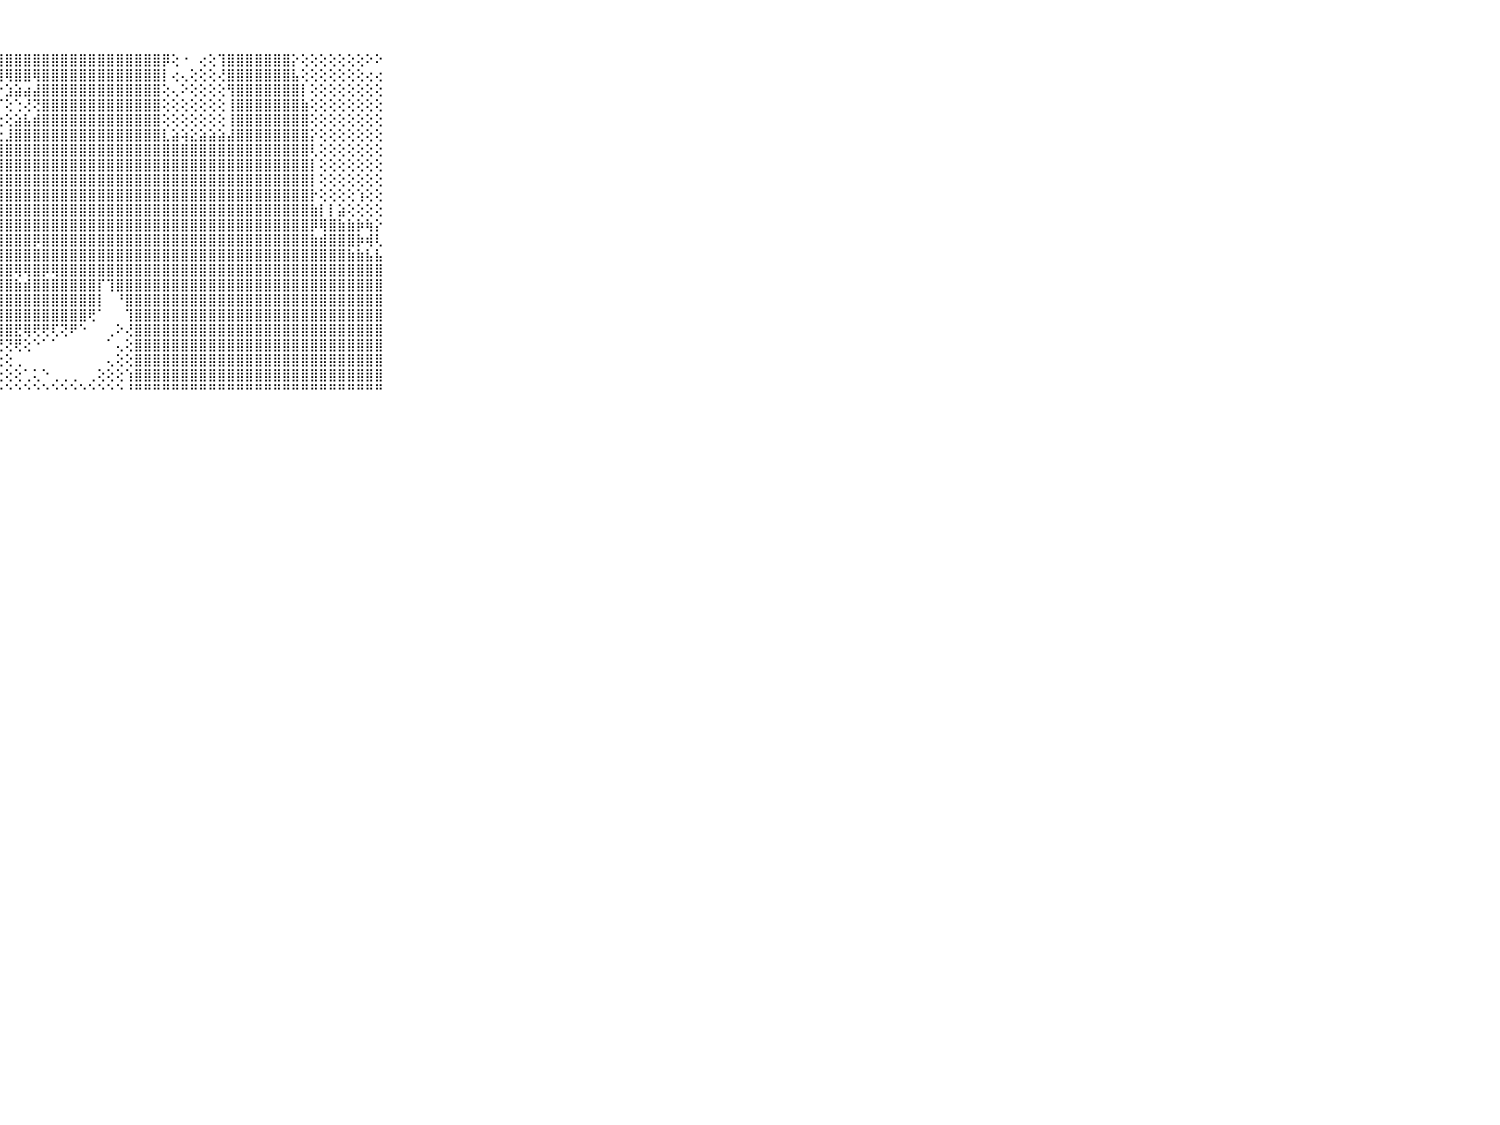

⠀⠀⠀⠀⠀⠀⠀⠀⠀⠀⠀⣿⣿⣿⣿⣿⣿⣿⣿⣿⣿⣿⣿⣿⣿⣿⣿⣿⣿⣿⣿⣿⣿⣿⣿⣿⣿⣿⣿⣿⣿⣿⣿⣿⣿⡿⢕⠐⠀⢔⢕⢹⣿⣿⣿⣿⣿⣿⣿⡕⢕⢕⢕⢕⢕⢕⢕⠕⠕⠀⠀⠀⠀⠀⠀⠀⠀⠀⠀⠀⠀
⠀⠀⠀⠀⠀⠀⠀⠀⠀⠀⠀⣽⣿⣿⣿⣿⣿⣿⣿⣿⣿⣿⣿⢿⢿⢿⢻⢿⢿⣿⣿⢿⣿⣿⣿⣿⣿⣿⣿⣿⣿⣿⣿⣿⣿⡇⢔⢄⢕⢕⢕⢜⣿⣿⣿⣿⣿⣿⣿⣧⢕⢕⢕⢕⢕⢕⢕⢔⢔⠀⠀⠀⠀⠀⠀⠀⠀⠀⠀⠀⠀
⠀⠀⠀⠀⠀⠀⠀⠀⠀⠀⠀⣿⣿⣿⣿⣿⣿⣿⣿⣿⣿⢟⢕⢔⢔⢔⢕⡕⣱⣵⣴⣼⣿⣿⣿⣿⣿⣿⣿⣿⣿⣿⣿⣿⣿⢕⢄⠕⢕⢕⢕⢕⢻⣿⣿⣿⣿⣿⣿⣿⡇⢕⢕⢕⢕⢕⢕⢕⢕⠀⠀⠀⠀⠀⠀⠀⠀⠀⠀⠀⠀
⠀⠀⠀⠀⠀⠀⠀⠀⠀⠀⠀⣿⣿⣿⣿⣿⣿⣿⡏⠝⠕⠐⢅⢕⣱⢷⢟⠏⢕⢑⢜⢝⣿⣿⣿⣿⣿⣿⣿⣿⣿⣿⣿⣿⣿⢕⢕⢕⢕⢕⢕⢕⢸⣿⣿⣿⣿⣿⣿⣿⣷⢕⢕⢕⢕⢕⢕⢕⢕⠀⠀⠀⠀⠀⠀⠀⠀⠀⠀⠀⠀
⠀⠀⠀⠀⠀⠀⠀⠀⠀⠀⠀⣿⣿⣿⣿⣿⣿⡿⢇⠀⢀⠄⢕⢜⢕⢔⢕⢕⢕⣵⣧⣾⣿⣿⣿⣿⣿⣿⣿⣿⣿⣿⣿⣿⣿⢕⢕⢕⢕⢕⢕⢕⢸⣿⣿⣿⣿⣿⣿⣿⣿⢕⢕⢕⢕⢕⢕⢕⢕⠀⠀⠀⠀⠀⠀⠀⠀⠀⠀⠀⠀
⠀⠀⠀⠀⠀⠀⠀⠀⠀⠀⠀⣿⣿⣿⣿⣿⣿⡇⢕⢕⢱⢕⢔⢕⢕⢕⣕⣕⣸⣿⣿⣿⣿⣿⣿⣿⣿⣿⣿⣿⣿⣿⣿⣿⣿⣇⣵⢵⣕⣵⣵⣵⣼⣿⣿⣿⣿⣿⣿⣿⣿⡕⢕⢕⢕⢕⢕⢕⢕⠀⠀⠀⠀⠀⠀⠀⠀⠀⠀⠀⠀
⠀⠀⠀⠀⠀⠀⠀⠀⠀⠀⠀⣿⣿⣿⣿⣿⣿⡕⡕⢕⢸⢕⣵⣷⣿⣿⣿⣿⣿⣿⣿⣿⣿⣿⣿⣿⣿⣿⣿⣿⣿⣿⣿⣿⣿⣿⣿⣿⣿⣿⣿⣿⣿⣿⣿⣿⣿⣿⣿⣿⣿⢇⢕⢕⢕⢕⢕⢕⢕⠀⠀⠀⠀⠀⠀⠀⠀⠀⠀⠀⠀
⠀⠀⠀⠀⠀⠀⠀⠀⠀⠀⠀⣿⣿⣿⣿⣿⣿⣿⢕⢕⢱⣿⣿⣿⣿⣿⣿⣿⣿⣿⣿⣿⣿⣿⣿⣿⣿⣿⣿⣿⣿⣿⣿⣿⣿⣿⣿⣿⣿⣿⣿⣿⣿⣿⣿⣿⣿⣿⣿⣿⣿⡇⢕⢕⢕⢕⢕⢕⢕⠀⠀⠀⠀⠀⠀⠀⠀⠀⠀⠀⠀
⠀⠀⠀⠀⠀⠀⠀⠀⠀⠀⠀⣿⣿⣿⣿⣿⣿⣿⢕⢕⢸⣿⣿⣿⣿⣿⣿⣿⣿⣿⣿⣿⣿⣿⣿⣿⣿⣿⣿⣿⣿⣿⣿⣿⣿⣿⣿⣿⣿⣿⣿⣿⣿⣿⣿⣿⣿⣿⣿⣿⣿⡇⢕⢕⢕⢕⢕⢕⢕⠀⠀⠀⠀⠀⠀⠀⠀⠀⠀⠀⠀
⠀⠀⠀⠀⠀⠀⠀⠀⠀⠀⠀⣿⣿⣿⣿⣿⣿⣿⡇⢕⢸⣿⣿⣿⣿⣿⣿⣿⣿⣿⣿⣿⣿⣿⣿⣿⣿⣿⣿⣿⣿⣿⣿⣿⣿⣿⣿⣿⣿⣿⣿⣿⣿⣿⣿⣿⣿⣿⣿⣿⣿⡗⢕⢕⢕⢕⢱⢕⢕⠀⠀⠀⠀⠀⠀⠀⠀⠀⠀⠀⠀
⠀⠀⠀⠀⠀⠀⠀⠀⠀⠀⠀⣿⣿⣿⣿⣿⣿⣿⣿⡇⢕⣿⣿⣿⣿⣿⣻⣿⣿⣿⣿⣿⣿⣿⣿⣿⣿⣿⣿⣿⣿⣿⣿⣿⣿⣿⣿⣿⣿⣿⣿⣿⣿⣿⣿⣿⣿⣿⣿⣿⣿⣷⡇⡇⣵⢕⢕⢕⢕⠀⠀⠀⠀⠀⠀⠀⠀⠀⠀⠀⠀
⠀⠀⠀⠀⠀⠀⠀⠀⠀⠀⠀⣿⣿⣿⣿⣿⣿⣿⣿⣿⣇⢹⣿⣿⣿⣿⣿⣿⣿⣿⣿⣿⣿⣿⣿⣿⣿⣿⣿⣿⣿⣿⣿⣿⣿⣿⣿⣿⣿⣿⣿⣿⣿⣿⣿⣿⣿⣿⣿⣿⣿⡿⢿⣿⣷⣷⡷⢷⡕⠀⠀⠀⠀⠀⠀⠀⠀⠀⠀⠀⠀
⠀⠀⠀⠀⠀⠀⠀⠀⠀⠀⠀⣿⣿⣿⣿⣿⣿⣿⣿⣿⣿⣿⣿⣿⣿⣿⣿⣿⣿⣿⣿⡿⣿⣿⣿⣿⣿⣿⣿⣿⣿⣿⣿⣿⣿⣿⣿⣿⣿⣿⣿⣿⣿⣿⣿⣿⣿⣿⣿⣿⣿⣷⣾⣿⣿⣿⡷⢾⢇⠀⠀⠀⠀⠀⠀⠀⠀⠀⠀⠀⠀
⠀⠀⠀⠀⠀⠀⠀⠀⠀⠀⠀⣿⣿⣿⣿⣿⣿⣿⣿⣿⣿⣿⣿⣿⣿⣿⣿⣿⣿⣿⣿⣿⣿⣿⣿⣿⣿⣿⣿⣿⣿⣿⣿⣿⣿⣿⣿⣿⣿⣿⣿⣿⣿⣿⣿⣿⣿⣿⣿⣿⣿⣿⣿⣿⣿⣷⣷⣧⣧⠀⠀⠀⠀⠀⠀⠀⠀⠀⠀⠀⠀
⠀⠀⠀⠀⠀⠀⠀⠀⠀⠀⠀⣿⣿⣿⣿⣿⣿⣿⣿⣿⣿⣿⣿⣿⣿⣿⣿⣿⣿⢿⢿⣿⡿⢿⣿⣿⣿⣿⣿⣿⣿⣿⣿⣿⣿⣿⣿⣿⣿⣿⣿⣿⣿⣿⣿⣿⣿⣿⣿⣿⣿⣿⣿⣿⣿⣿⣿⣿⣿⠀⠀⠀⠀⠀⠀⠀⠀⠀⠀⠀⠀
⠀⠀⠀⠀⠀⠀⠀⠀⠀⠀⠀⣿⣿⣿⣿⣿⣿⣿⣿⣿⣿⣿⣿⣿⣿⣿⣿⣿⣿⣷⣾⣿⣿⣿⣿⣿⣿⣿⡏⢹⣿⣿⣿⣿⣿⣿⣿⣿⣿⣿⣿⣿⣿⣿⣿⣿⣿⣿⣿⣿⣿⣿⣿⣿⣿⣿⣿⣿⣿⠀⠀⠀⠀⠀⠀⠀⠀⠀⠀⠀⠀
⠀⠀⠀⠀⠀⠀⠀⠀⠀⠀⠀⣿⣿⣿⣿⣿⣿⣿⣿⣿⣿⣿⣿⣿⣿⢻⣿⣿⣿⣿⣿⣿⣿⣿⣿⣿⣿⣿⡇⠀⠘⣿⣿⣿⣿⣿⣿⣿⣿⣿⣿⣿⣿⣿⣿⣿⣿⣿⣿⣿⣿⣿⣿⣿⣿⣿⣿⣿⣿⠀⠀⠀⠀⠀⠀⠀⠀⠀⠀⠀⠀
⠀⠀⠀⠀⠀⠀⠀⠀⠀⠀⠀⣿⣿⣿⣿⣿⣿⣿⣿⣿⣿⣿⣿⣿⣿⢕⣿⣿⣿⣿⣿⣿⣿⣿⣿⣿⣿⢟⠁⠀⠀⢹⣿⣿⣿⣿⣿⣿⣿⣿⣿⣿⣿⣿⣿⣿⣿⣿⣿⣿⣿⣿⣿⣿⣿⣿⣿⣿⣿⠀⠀⠀⠀⠀⠀⠀⠀⠀⠀⠀⠀
⠀⠀⠀⠀⠀⠀⠀⠀⠀⠀⠀⣿⣿⣿⣿⣿⣿⣿⣿⣿⣿⣿⣿⣿⣿⢕⢸⣿⣿⣟⢿⢟⢟⢏⢝⠟⠑⠀⠀⢀⠕⢜⣿⣿⣿⣿⣿⣿⣿⣿⣿⣿⣿⣿⣿⣿⣿⣿⣿⣿⣿⣿⣿⣿⣿⣿⣿⣿⣿⠀⠀⠀⠀⠀⠀⠀⠀⠀⠀⠀⠀
⠀⠀⠀⠀⠀⠀⠀⠀⠀⠀⠀⣿⣿⣿⣿⣿⣿⣿⣿⣿⣿⣿⣿⣿⣿⡕⢕⢜⢝⢟⢕⠑⠁⠁⠀⠀⠀⠀⠀⠁⢄⢕⣿⣿⣿⣿⣿⣿⣿⣿⣿⣿⣿⣿⣿⣿⣿⣿⣿⣿⣿⣿⣿⣿⣿⣿⣿⣿⣿⠀⠀⠀⠀⠀⠀⠀⠀⠀⠀⠀⠀
⠀⠀⠀⠀⠀⠀⠀⠀⠀⠀⠀⣿⣿⣿⣿⣿⣿⣿⣿⣿⣿⣿⣿⣿⣿⡇⢕⢕⢕⢀⠀⠀⠀⠀⠀⠀⠀⠀⠀⢄⢕⢕⣿⣿⣿⣿⣿⣿⣿⣿⣿⣿⣿⣿⣿⣿⣿⣿⣿⣿⣿⣿⣿⣿⣿⣿⣿⣿⣿⠀⠀⠀⠀⠀⠀⠀⠀⠀⠀⠀⠀
⠀⠀⠀⠀⠀⠀⠀⠀⠀⠀⠀⣿⣿⣿⣿⣿⣿⣿⣿⣿⣿⣿⣿⣿⣿⣇⢕⢕⢕⢕⢁⢅⠑⢀⢀⢀⠀⢀⢕⢕⢕⢱⣿⣿⣿⣿⣿⣿⣿⣿⣿⣿⣿⣿⣿⣿⣿⣿⣿⣿⣿⣿⣿⣿⣿⣿⣿⣿⣿⠀⠀⠀⠀⠀⠀⠀⠀⠀⠀⠀⠀
⠀⠀⠀⠀⠀⠀⠀⠀⠀⠀⠀⠛⠛⠛⠛⠛⠛⠛⠛⠛⠛⠛⠛⠛⠛⠛⠃⠑⠑⠑⠑⠑⠑⠑⠑⠑⠑⠑⠑⠑⠑⠘⠛⠛⠛⠛⠛⠛⠛⠛⠛⠛⠛⠛⠛⠛⠛⠛⠛⠛⠛⠛⠛⠛⠛⠛⠛⠛⠛⠀⠀⠀⠀⠀⠀⠀⠀⠀⠀⠀⠀